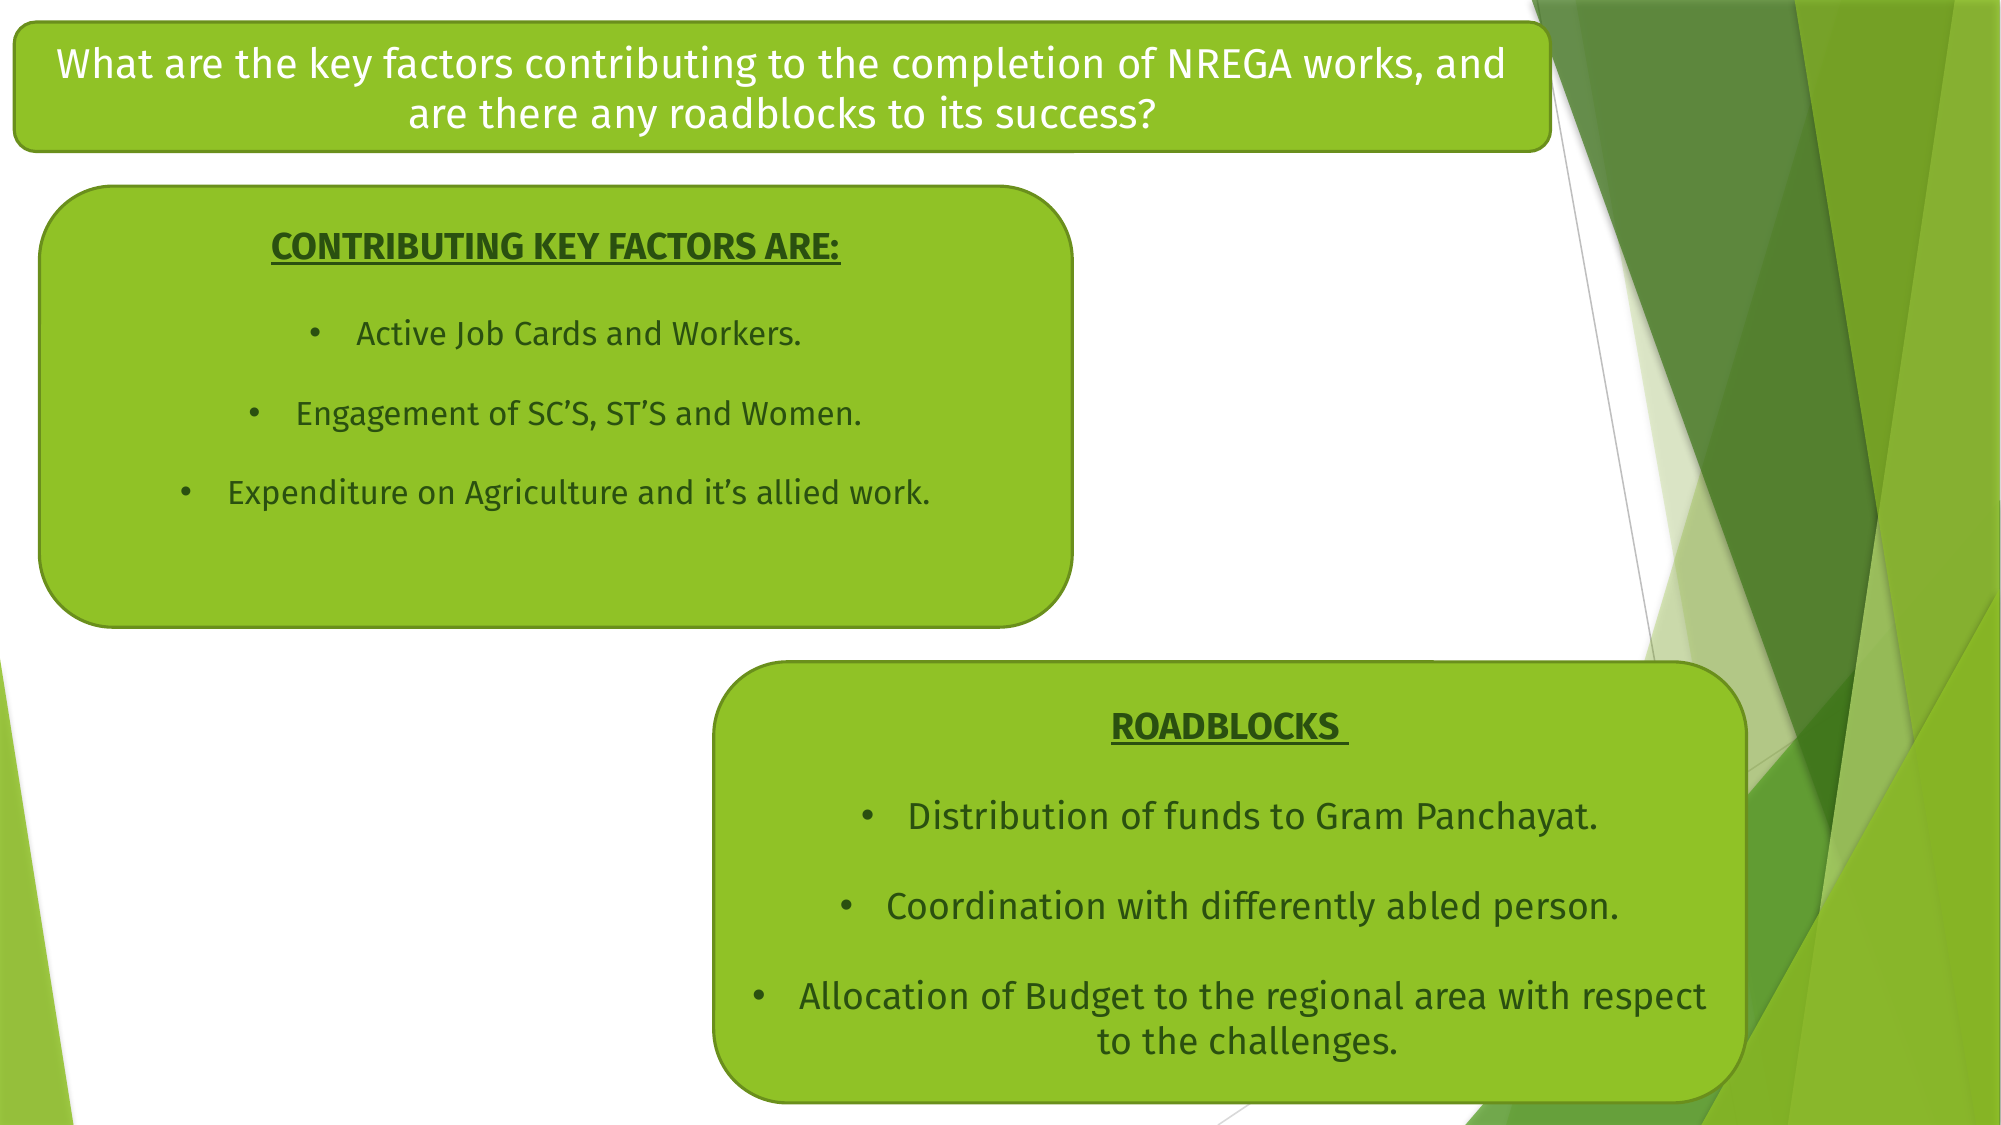

What are the key factors contributing to the completion of NREGA works, and are there any roadblocks to its success?

CONTRIBUTING KEY FACTORS ARE:

Active Job Cards and Workers.

Engagement of SC’S, ST’S and Women.

Expenditure on Agriculture and it’s allied work.

ROADBLOCKS

Distribution of funds to Gram Panchayat.

Coordination with differently abled person.

Allocation of Budget to the regional area with respect to the challenges.